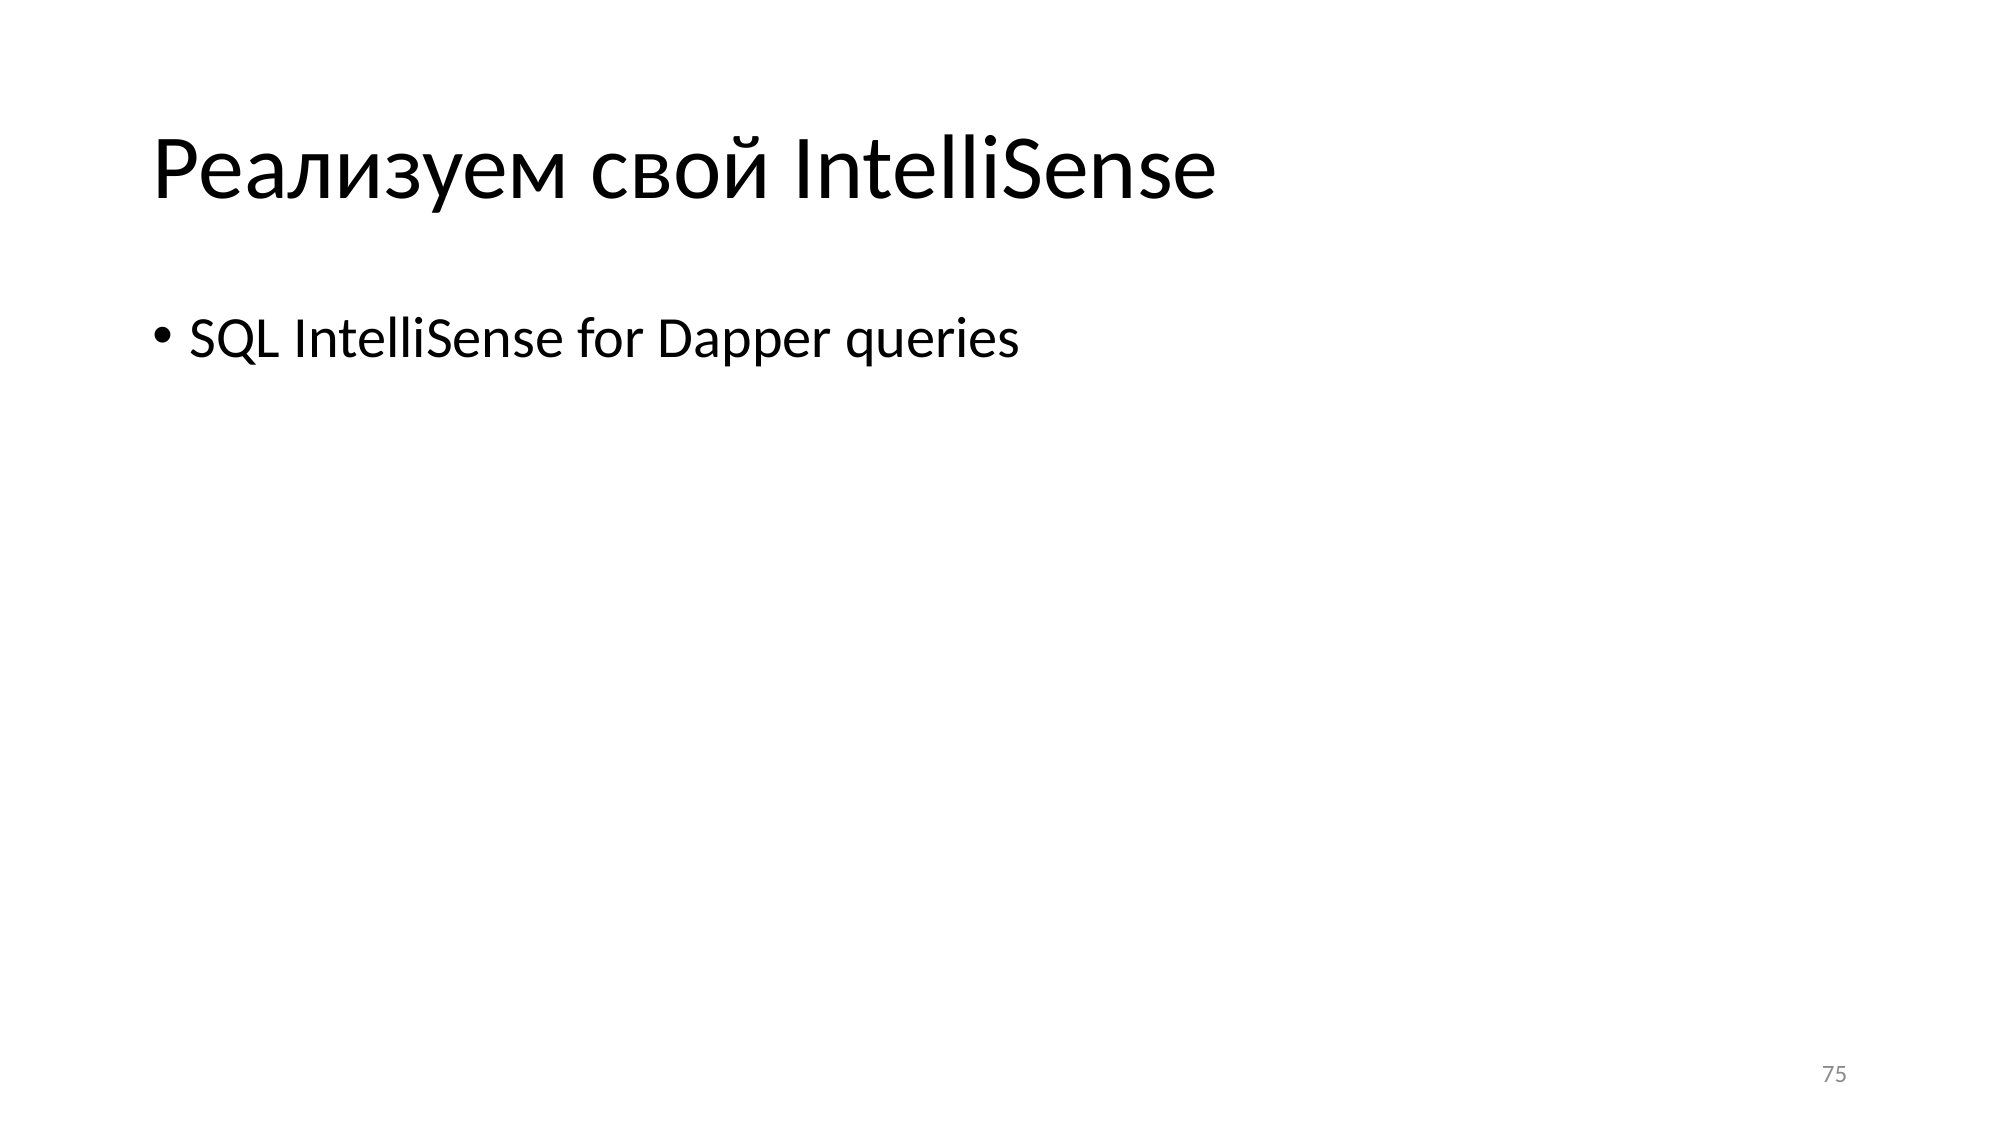

# Реализуем свой IntelliSense
SQL IntelliSense for Dapper queries
75